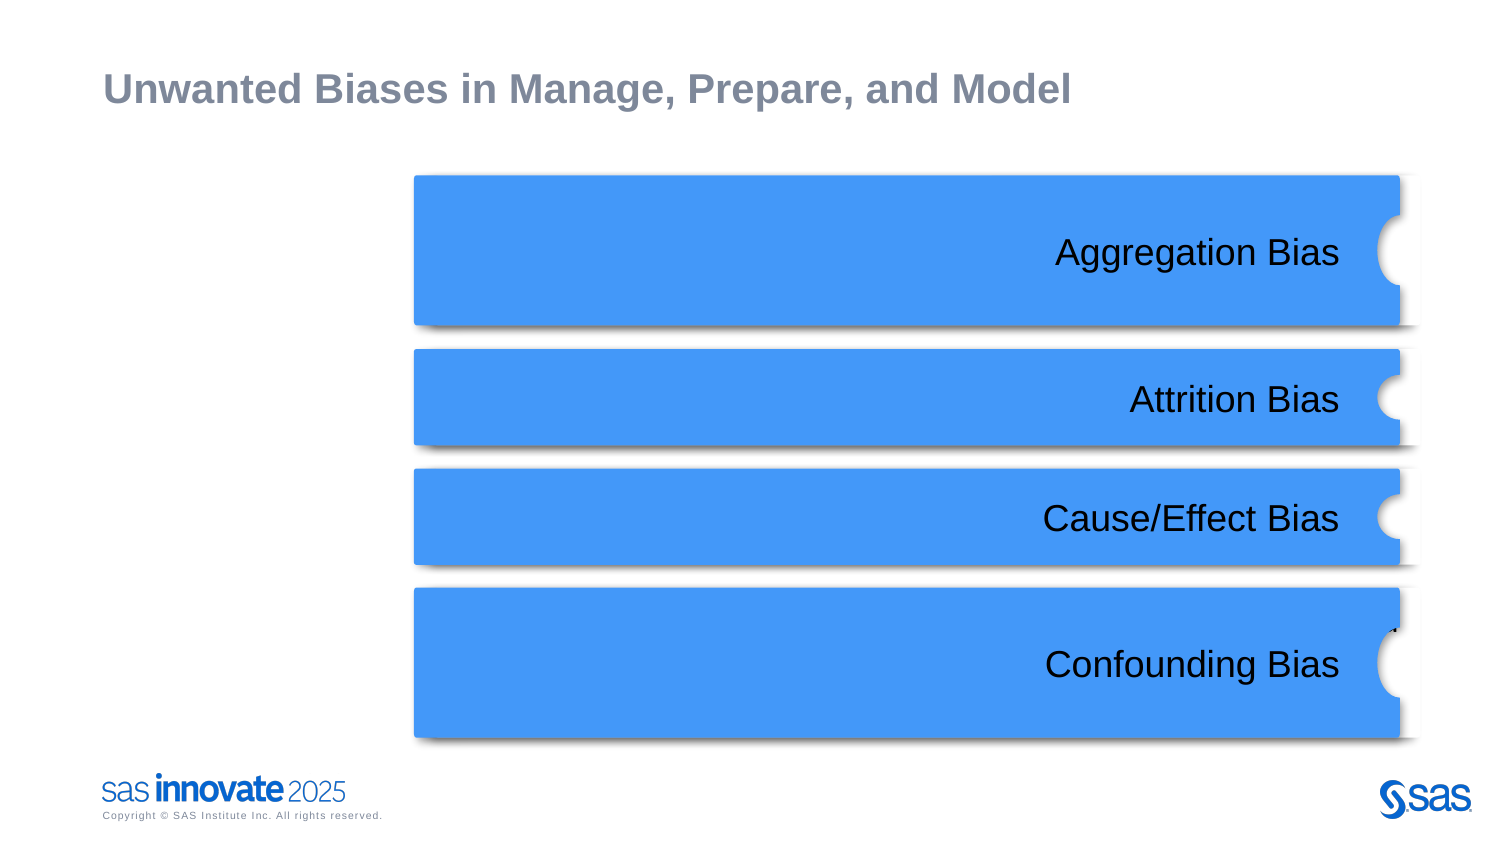

Unwanted Biases in Manage, Prepare, and Model
Aggregation Bias
Occurs when a one-size-fits all model is used for groups that have different risk distributions
Attrition Bias
Bias introduced by systematic differences between people who leave the study and those who continue voluntarily
Cause/Effect Bias
The most common type of bias seen in data analytics,
when correlation is mistaken for causation
Confounding Bias
Occurs because of having confounders (variables correlated to both the response variable and the predictor variables) in the model